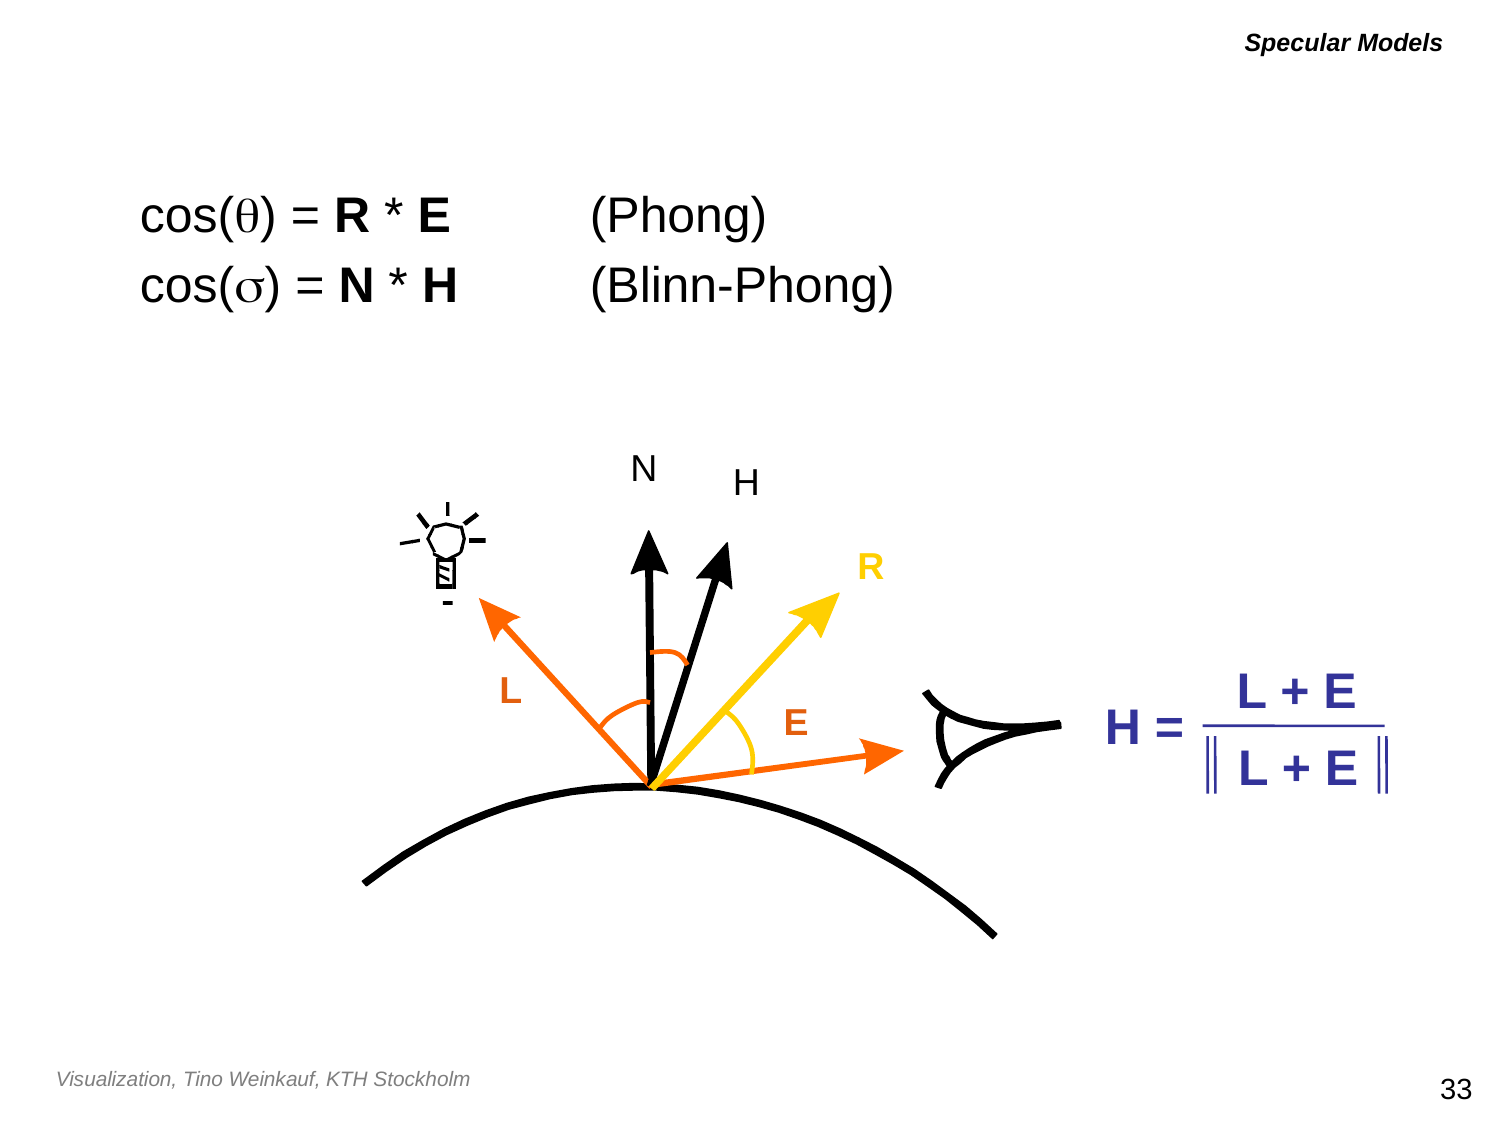

# Specular Models
cos(θ) = R * E  	(Phong)
cos(σ) = N * H 	(Blinn-Phong)
N
H

R

L

E

L + E
H =

L + E
33